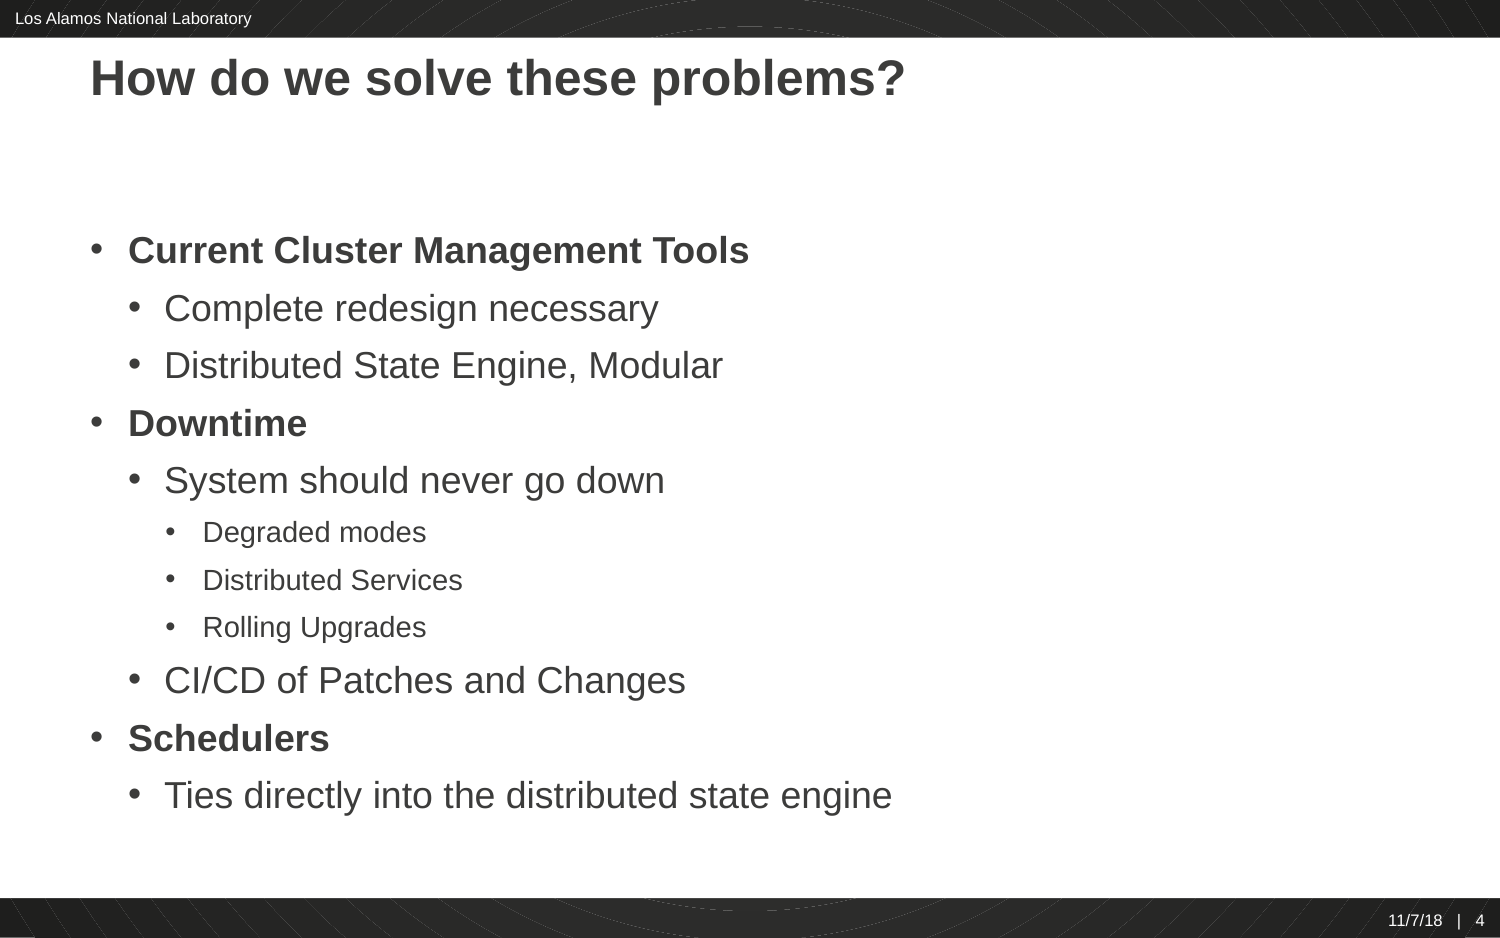

# How do we solve these problems?
Current Cluster Management Tools
Complete redesign necessary
Distributed State Engine, Modular
Downtime
System should never go down
Degraded modes
Distributed Services
Rolling Upgrades
CI/CD of Patches and Changes
Schedulers
Ties directly into the distributed state engine